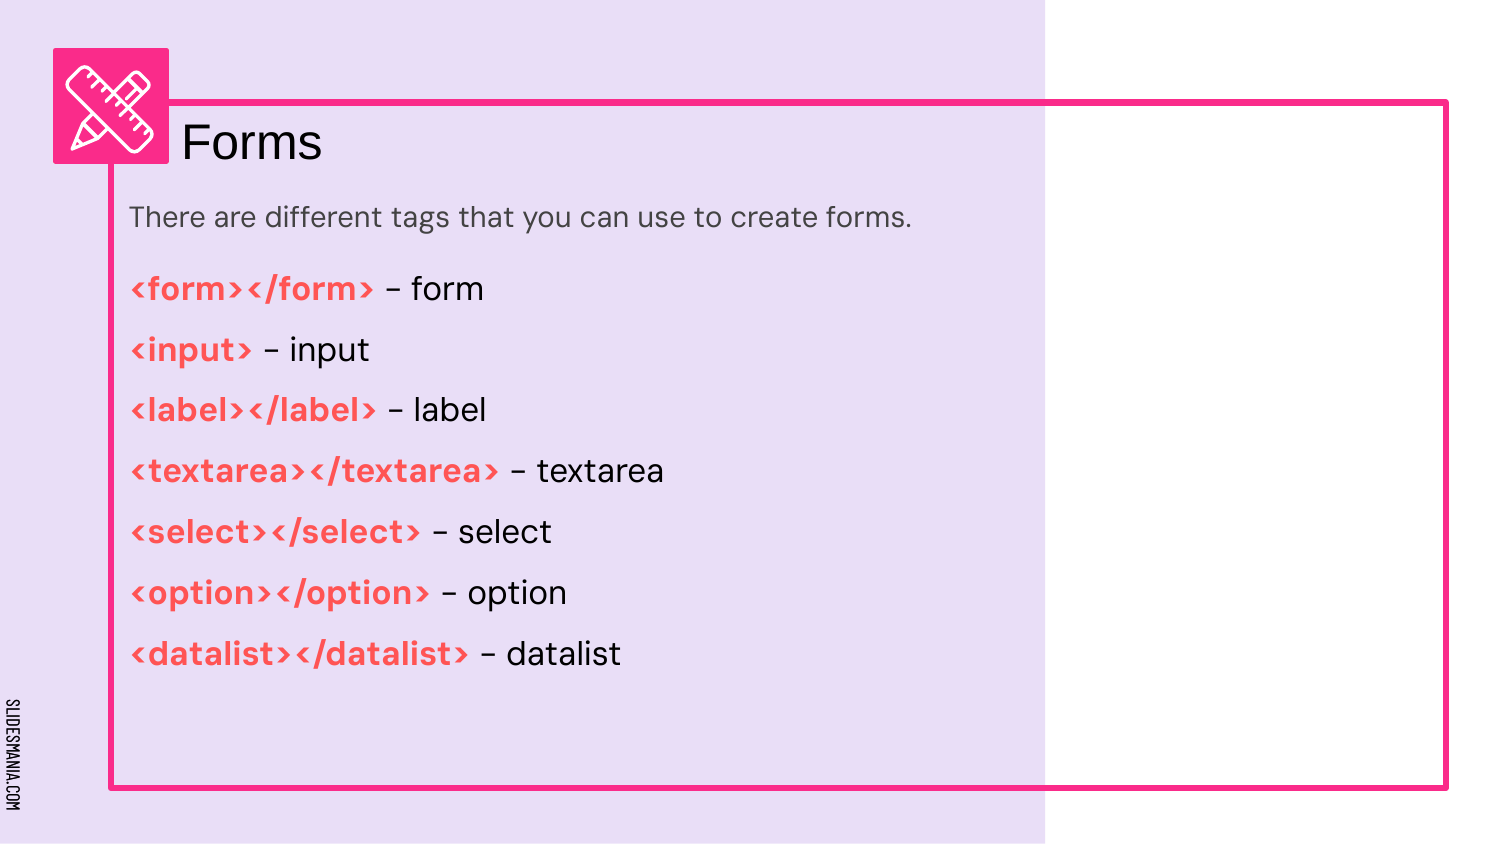

# Forms
There are different tags that you can use to create forms.
<form></form> - form
<input> - input
<label></label> - label
<textarea></textarea> - textarea
<select></select> - select
<option></option> - option
<datalist></datalist> - datalist